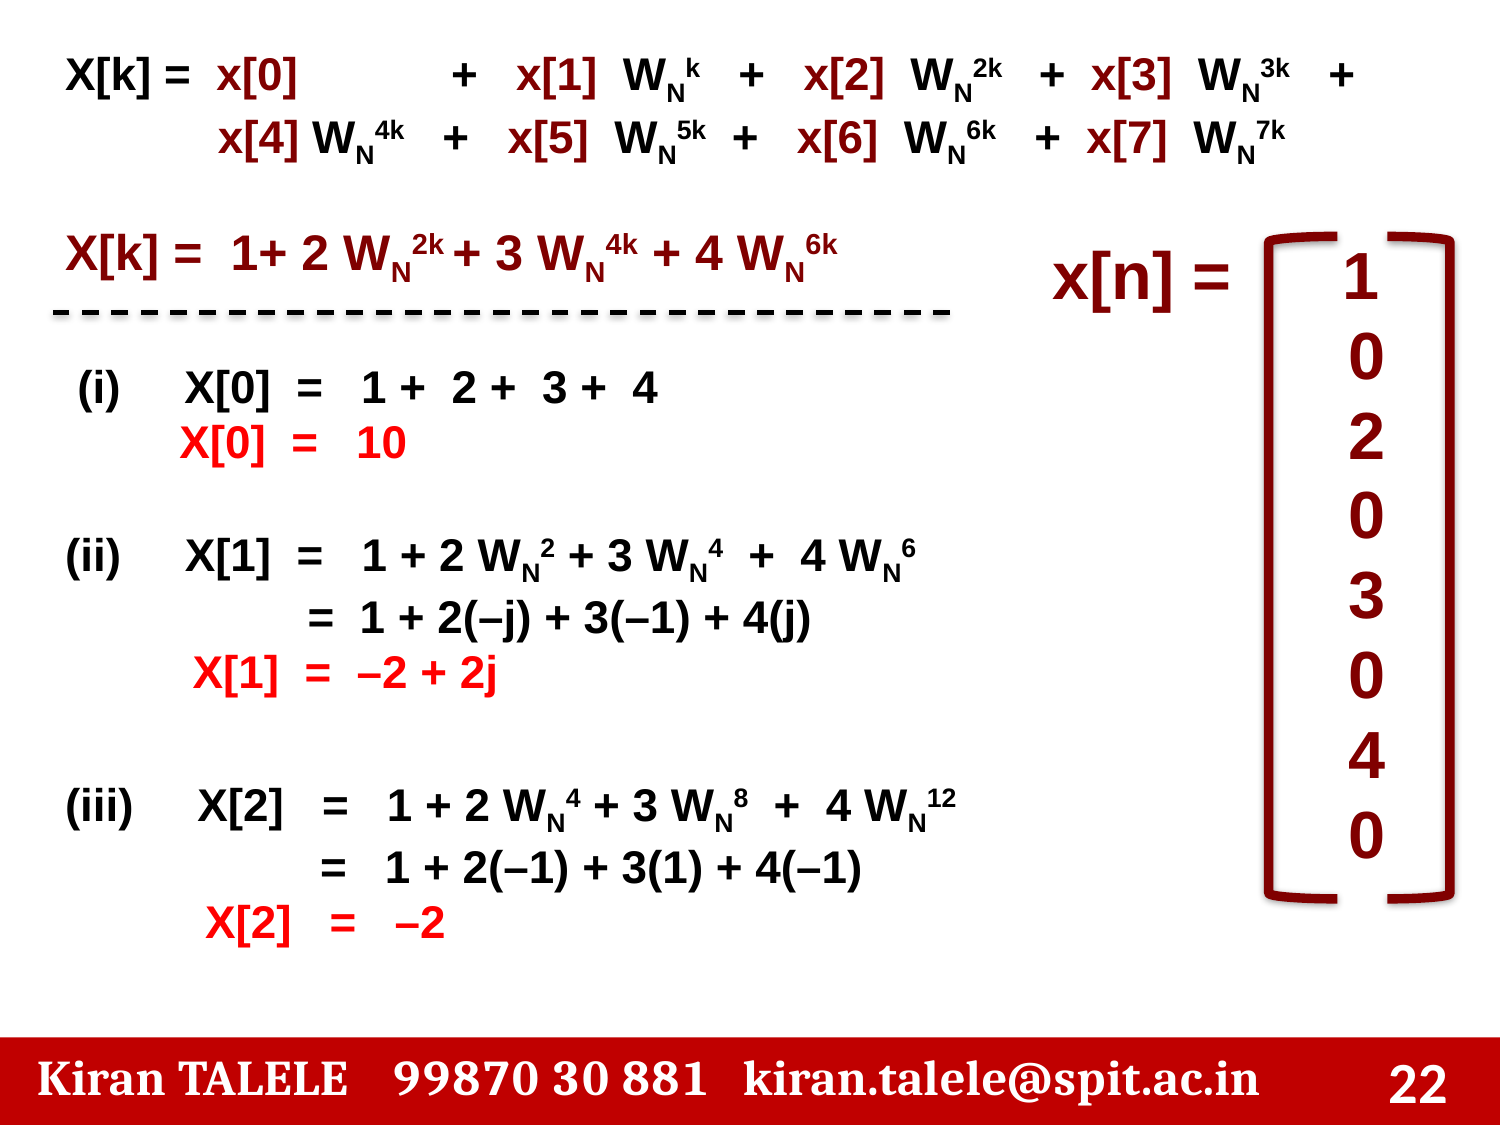

X[k] =  x[0]            +   x[1]  WNk   +   x[2]  WN2k     +  x[3]  WN3k   +
            x[4] WN4k   +   x[5]  WN5k  +   x[6]  WN6k   +  x[7]  WN7k
X[k] =  1+ 2 WN2k + 3 WN4k + 4 WN6k
x[n] =      1
                0
                2
                0
                3
                0
                4
                0

(i)     X[0]  =   1 +  2 +  3 +  4
        X[0]  =   10
 (ii)     X[1]  =   1 + 2 WN2 + 3 WN4  +  4 WN6
                    =  1 + 2(–j) + 3(–1) + 4(j)
           X[1]  =  –2 + 2j
(iii)     X[2]   =   1 + 2 WN4 + 3 WN8  +  4 WN12
                    =   1 + 2(–1) + 3(1) + 4(–1)
           X[2]   =   –2
22
  Kiran TALELE    99870 30 881   kiran.talele@spit.ac.in
22